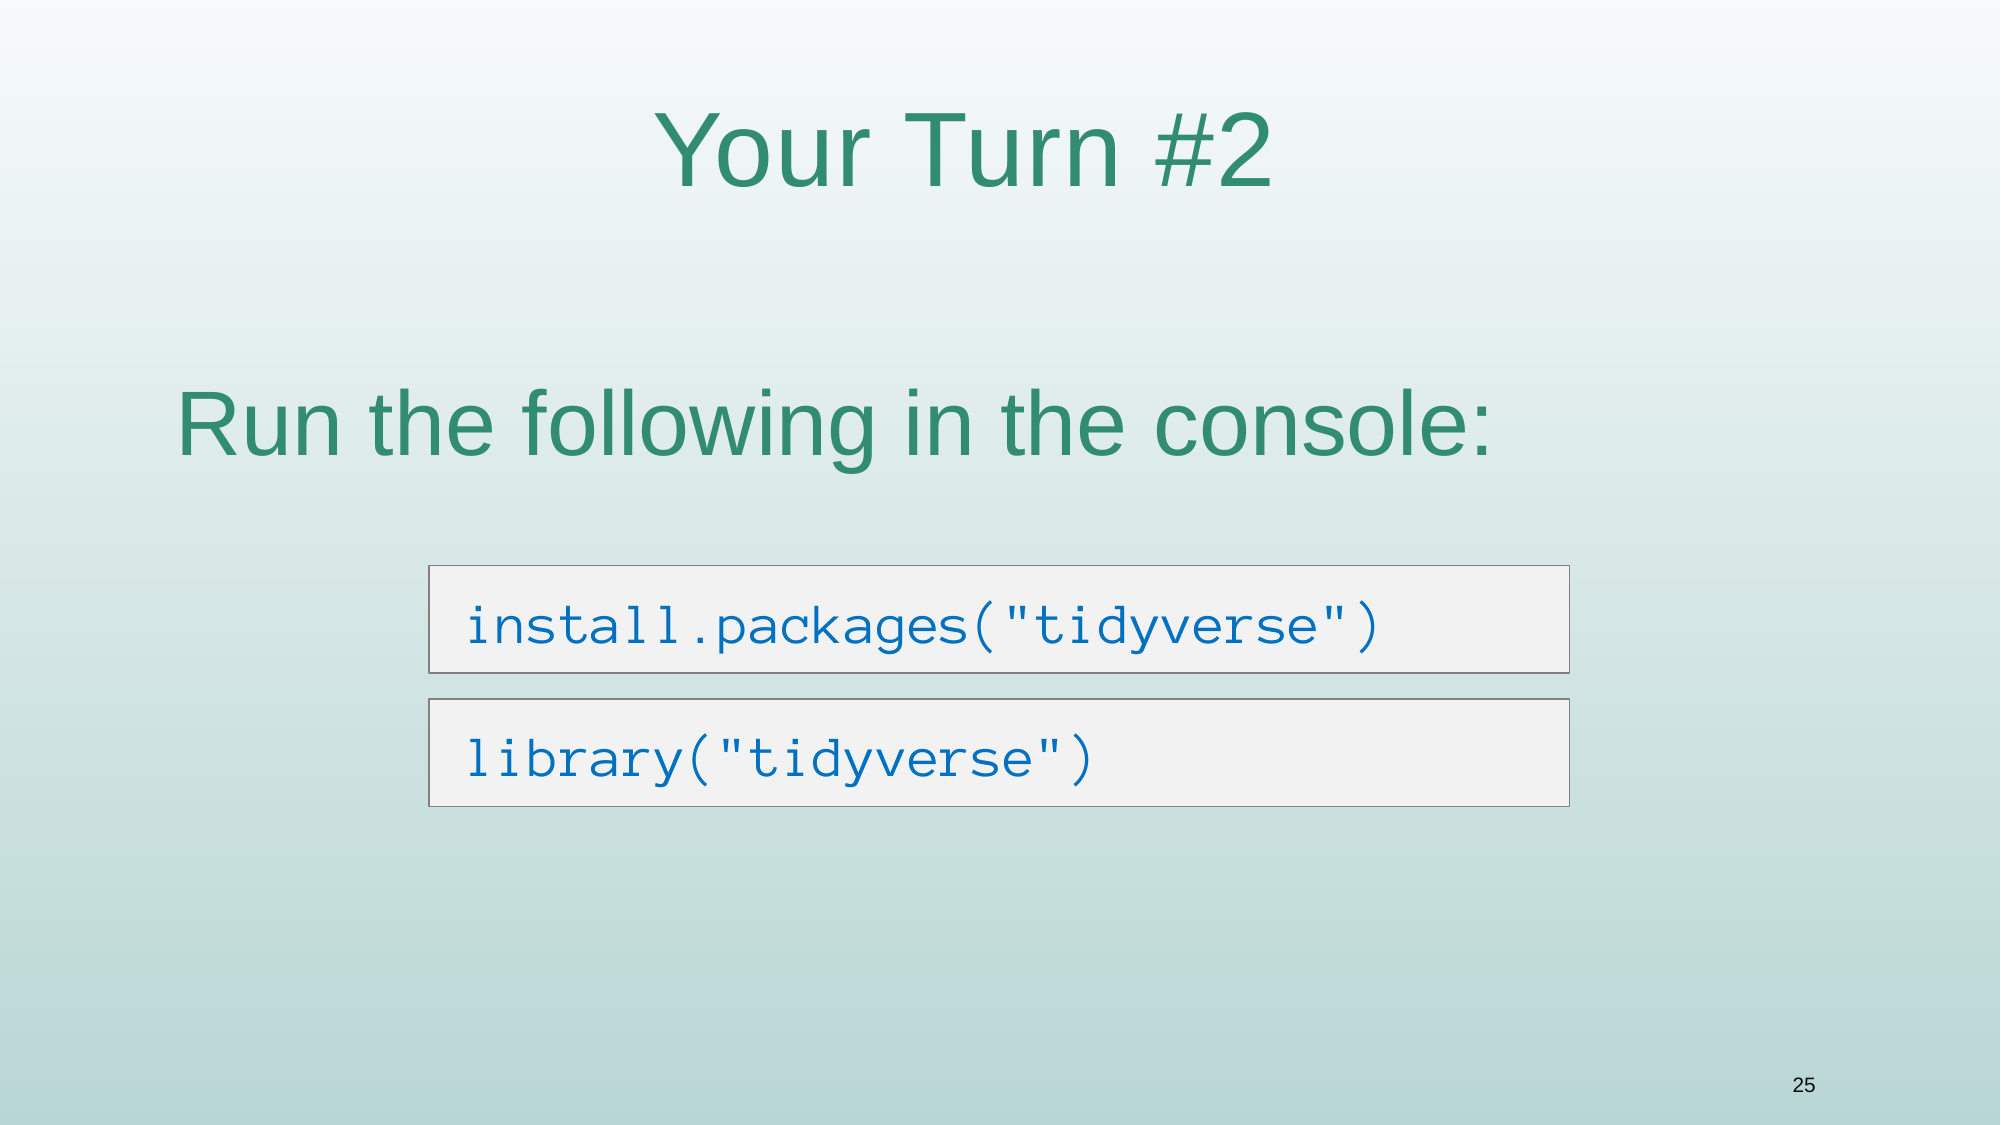

# Your Turn #2
Run the following in the console:

install.packages("tidyverse")

library("tidyverse")
25